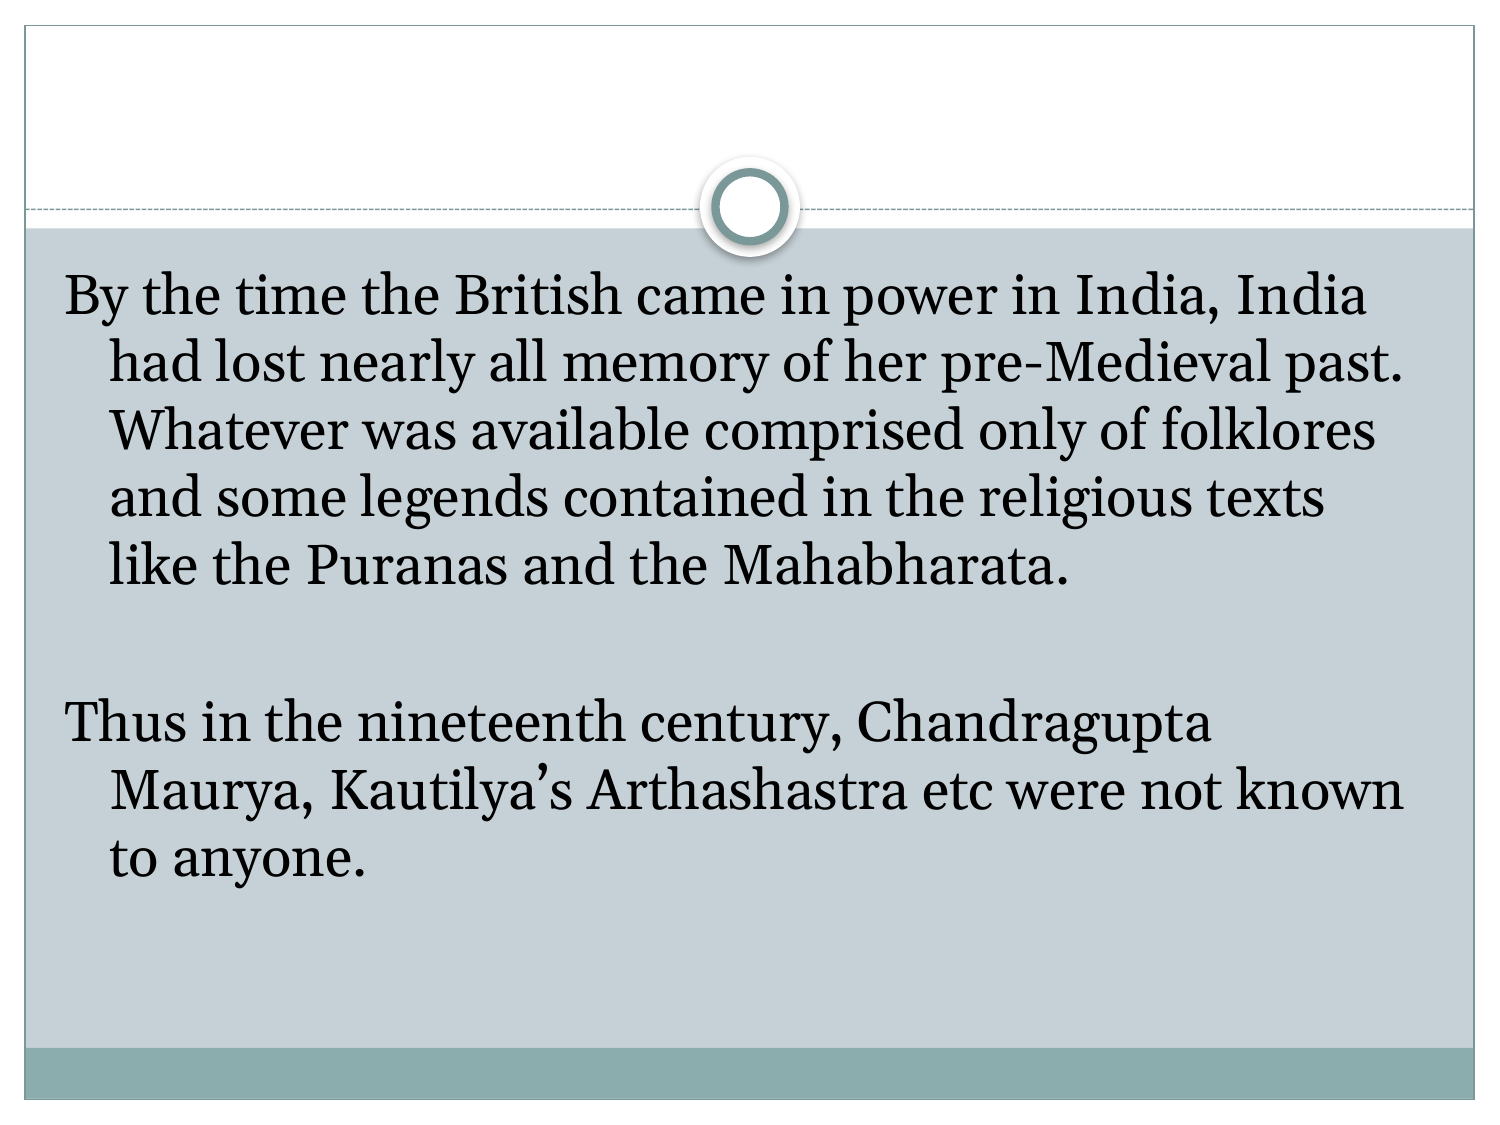

#
By the time the British came in power in India, India had lost nearly all memory of her pre-Medieval past. Whatever was available comprised only of folklores and some legends contained in the religious texts like the Puranas and the Mahabharata.

Thus in the nineteenth century, Chandragupta Maurya, Kautilya’s Arthashastra etc were not known to anyone.